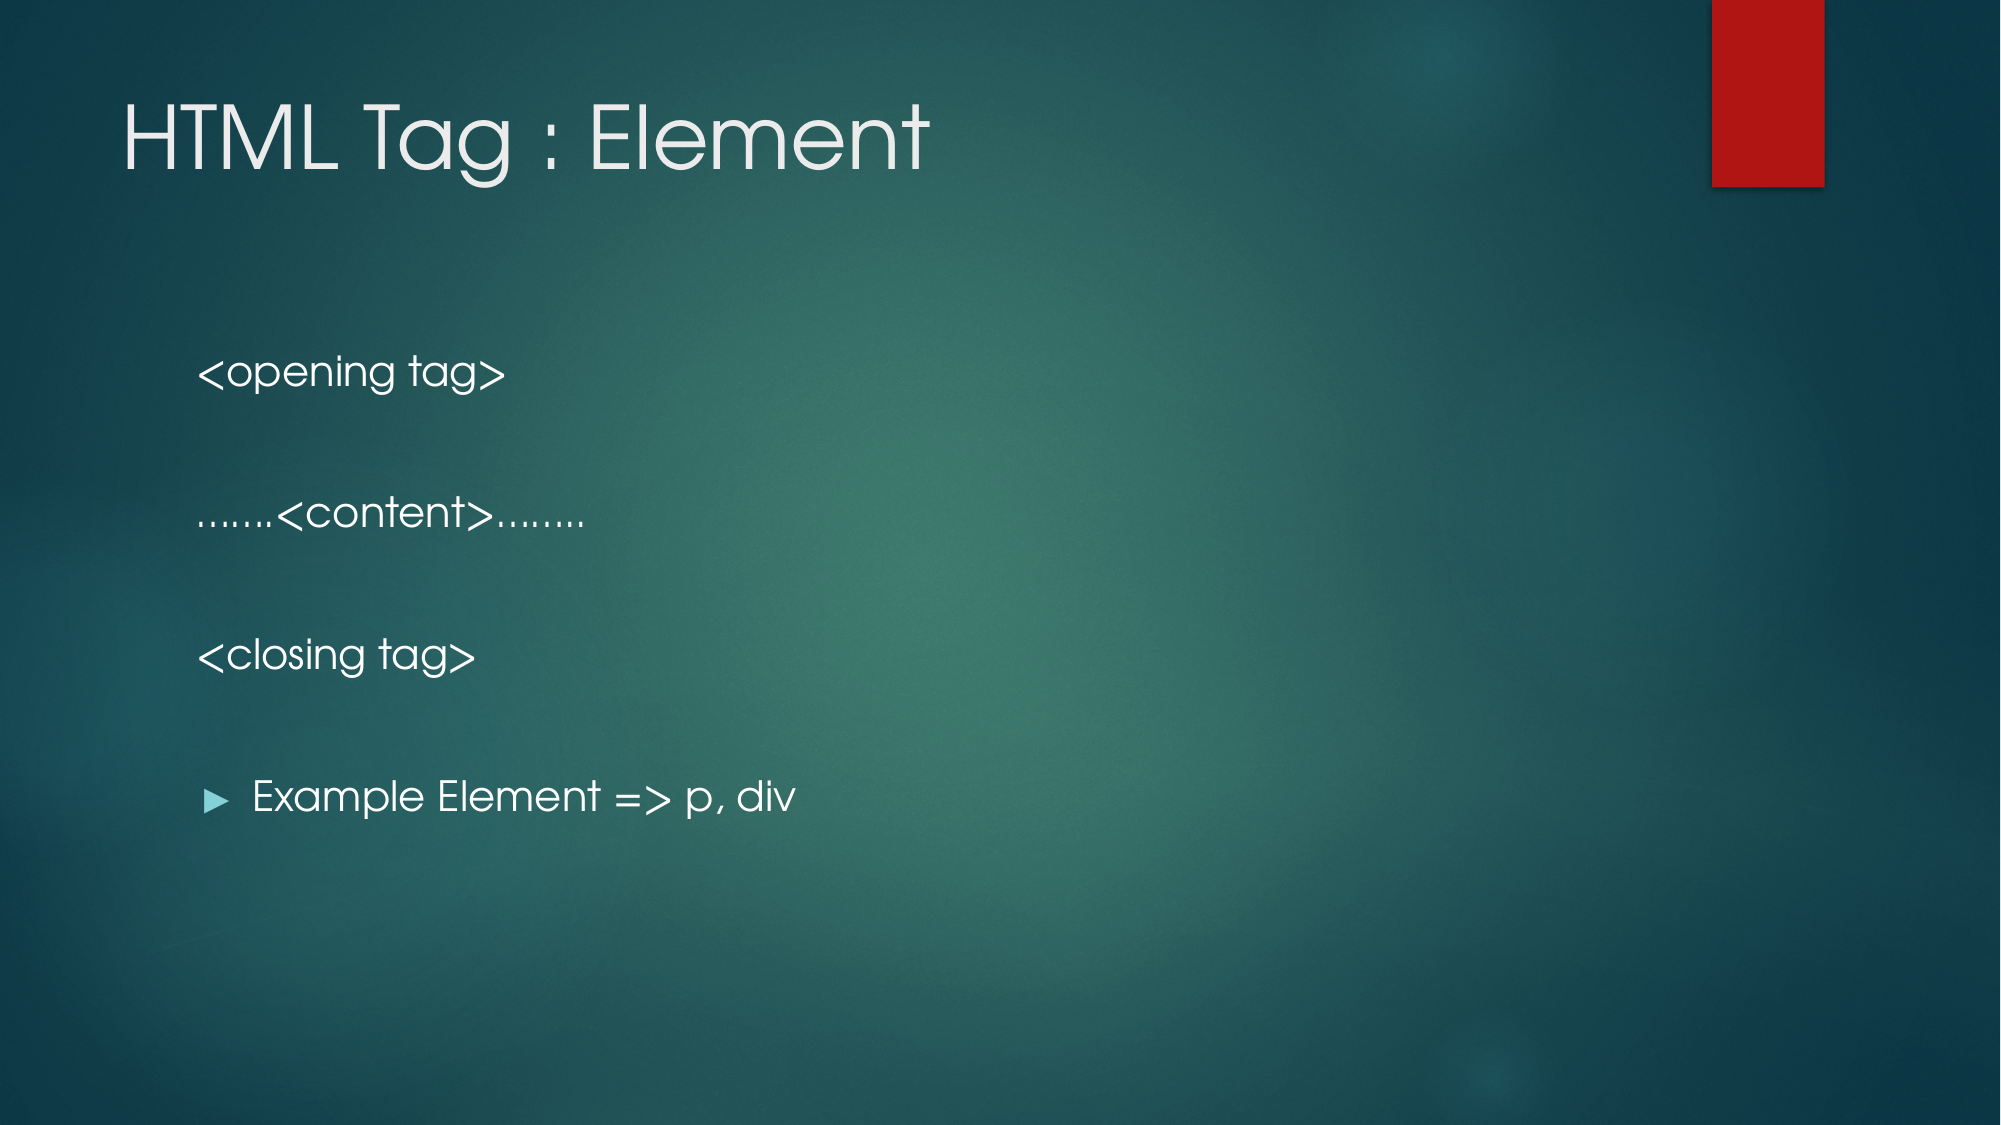

# HTML Tag : Element
<opening tag>

…….<content>……..

<closing tag>

Example Element => p, div